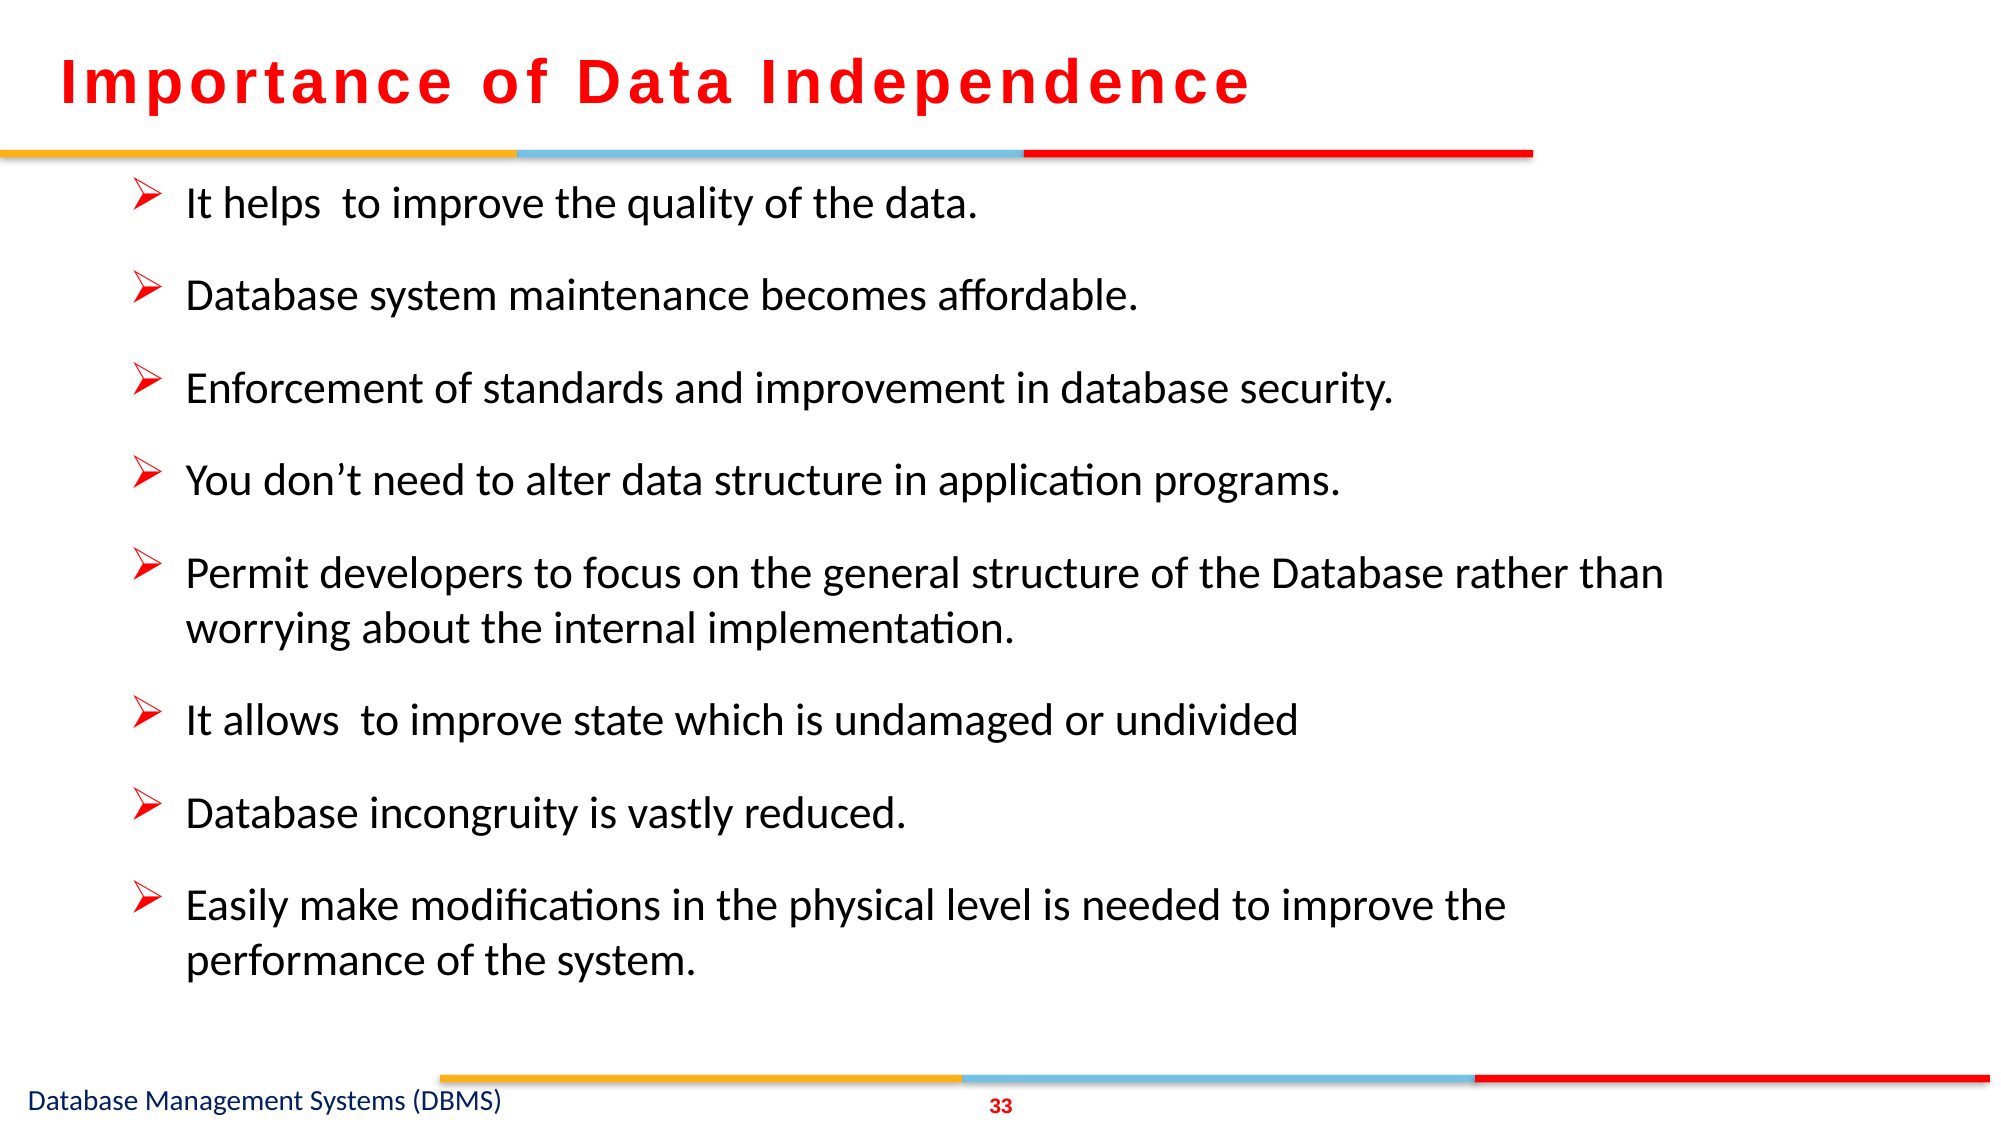

Importance of Data Independence
It helps  to improve the quality of the data.
Database system maintenance becomes affordable.
Enforcement of standards and improvement in database security.
You don’t need to alter data structure in application programs.
Permit developers to focus on the general structure of the Database rather than worrying about the internal implementation.
It allows  to improve state which is undamaged or undivided
Database incongruity is vastly reduced.
Easily make modifications in the physical level is needed to improve the performance of the system.